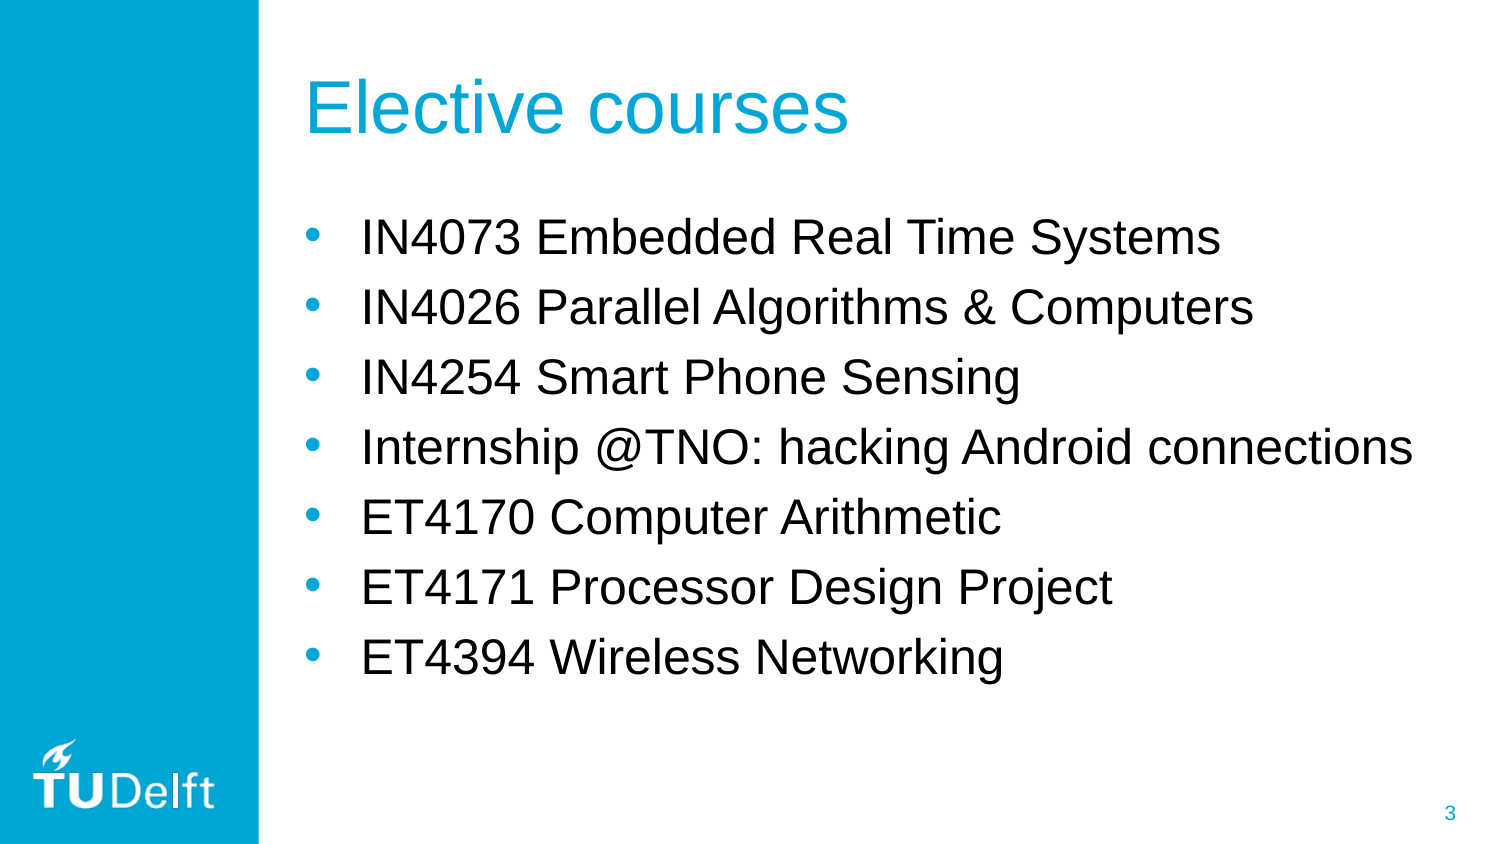

# Elective courses
IN4073 Embedded Real Time Systems
IN4026 Parallel Algorithms & Computers
IN4254 Smart Phone Sensing
Internship @TNO: hacking Android connections
ET4170 Computer Arithmetic
ET4171 Processor Design Project
ET4394 Wireless Networking